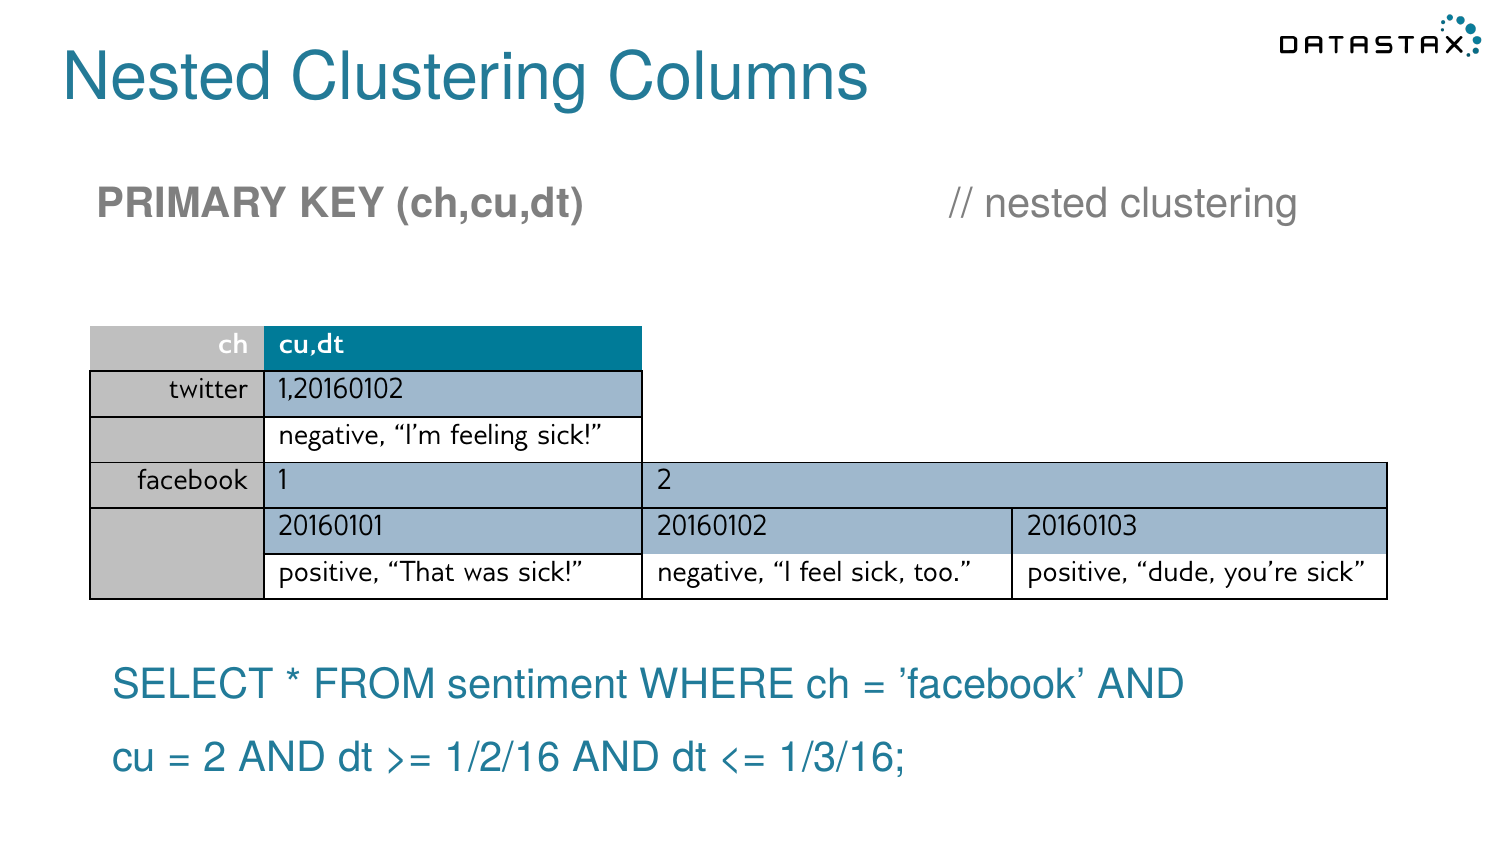

# Nested Clustering Columns
PRIMARY KEY (ch,cu,dt)  	                      // nested clustering
| ch | cu,dt |  |  |
| --- | --- | --- | --- |
| twitter | 1,20160102 |  |  |
|  | negative, “I’m feeling sick!” |  |  |
| facebook | 1 | 2 |  |
|  | 20160101 | 20160102 | 20160103 |
|  | positive, “That was sick!” | negative, “I feel sick, too.” | positive, “dude, you’re sick” |
SELECT * FROM sentiment WHERE ch = ’facebook’ AND
cu = 2 AND dt >= 1/2/16 AND dt <= 1/3/16;